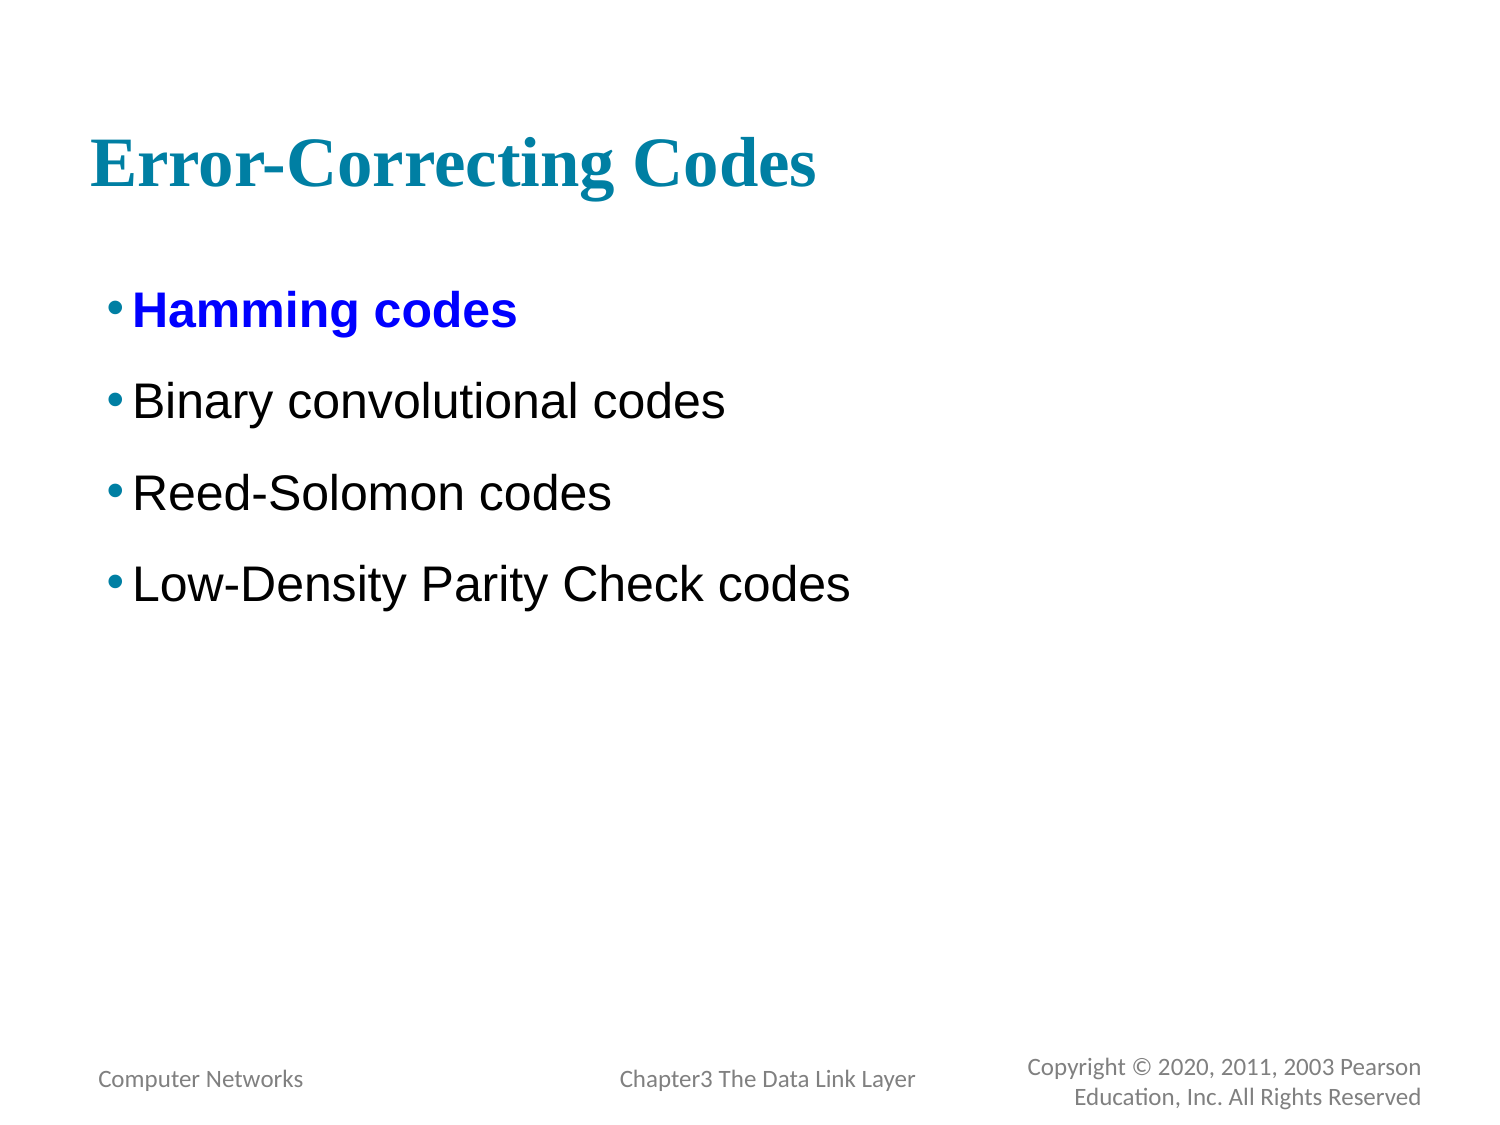

# Error-Correcting Codes
Hamming codes
Binary convolutional codes
Reed-Solomon codes
Low-Density Parity Check codes